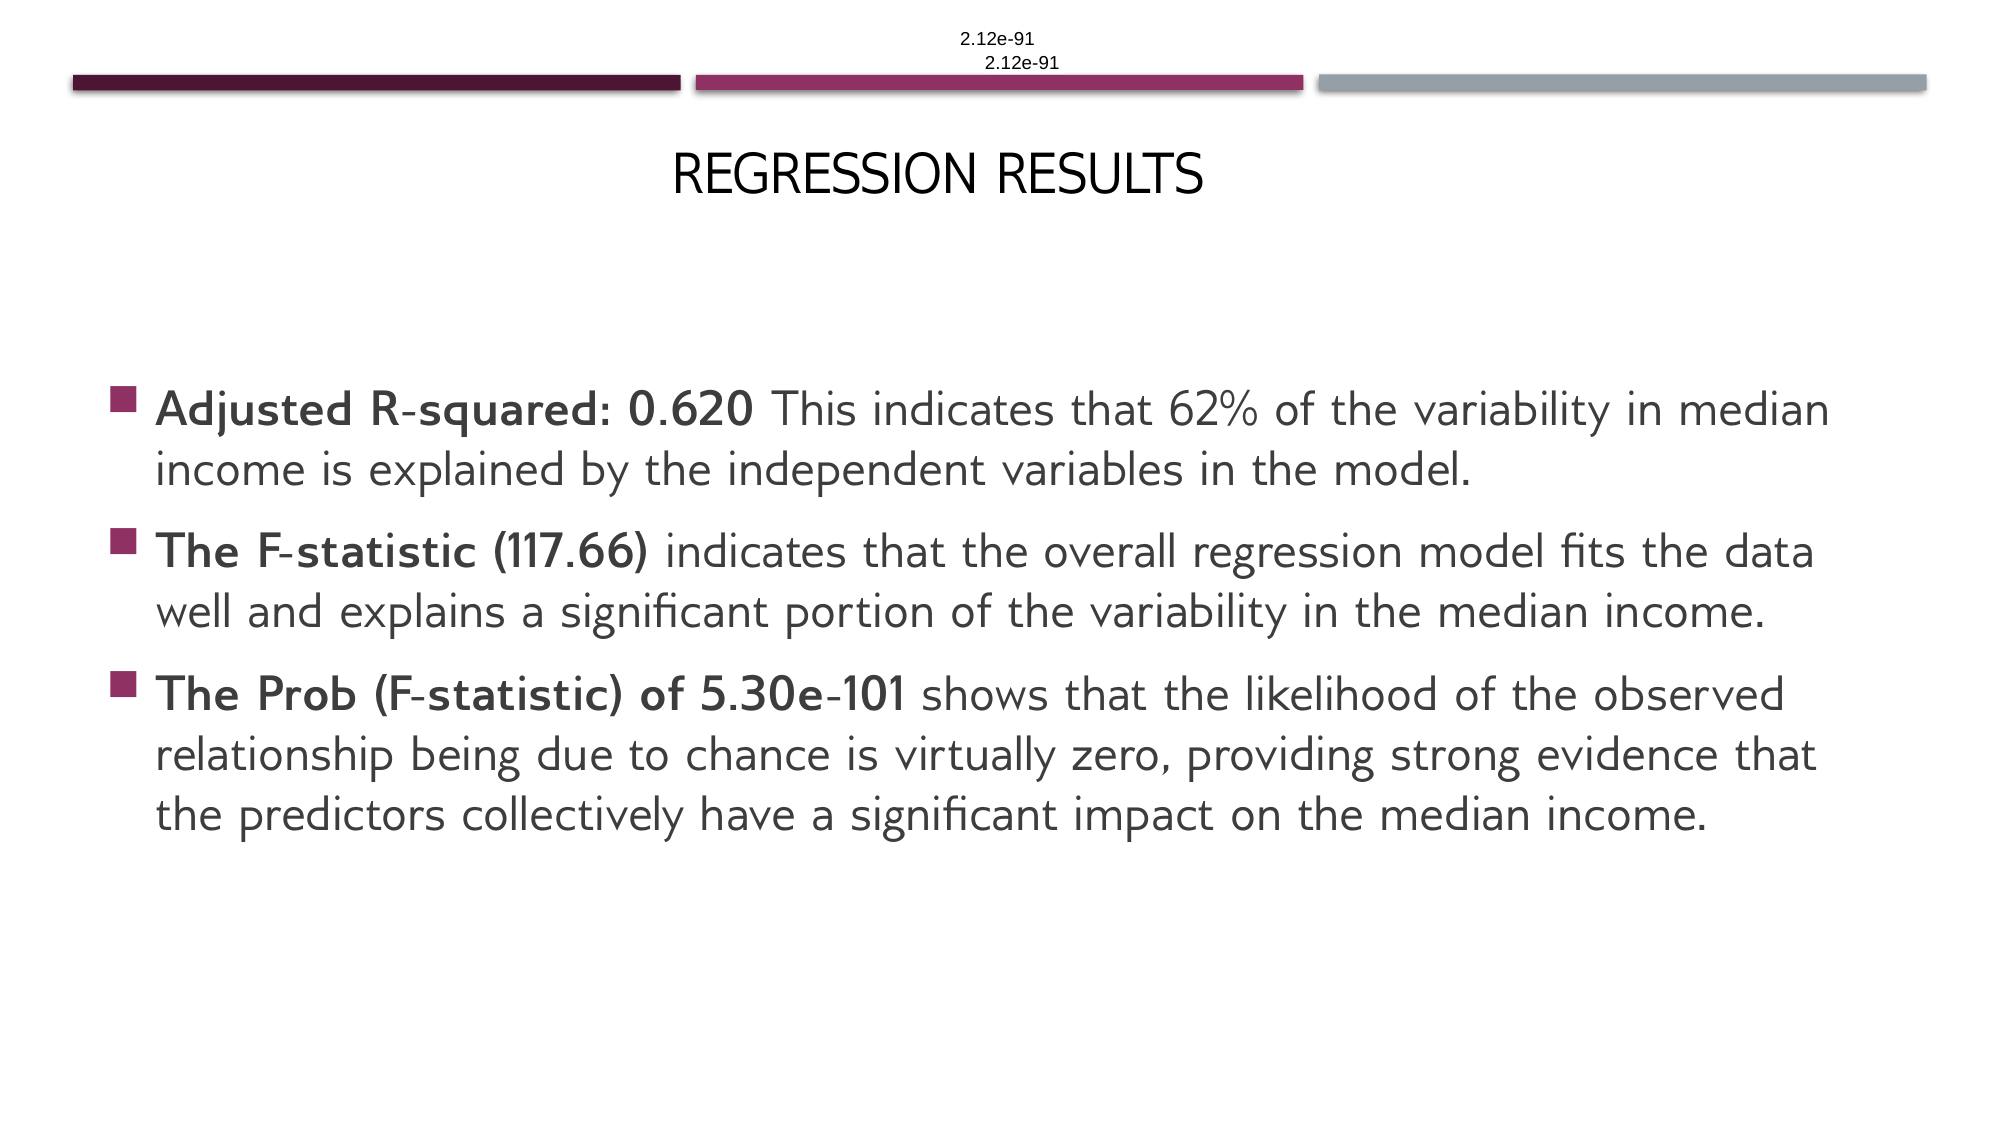

2.12e-91
2.12e-91
# Regression results
Adjusted R-squared: 0.620 This indicates that 62% of the variability in median income is explained by the independent variables in the model.
The F-statistic (117.66) indicates that the overall regression model fits the data well and explains a significant portion of the variability in the median income.
The Prob (F-statistic) of 5.30e-101 shows that the likelihood of the observed relationship being due to chance is virtually zero, providing strong evidence that the predictors collectively have a significant impact on the median income.